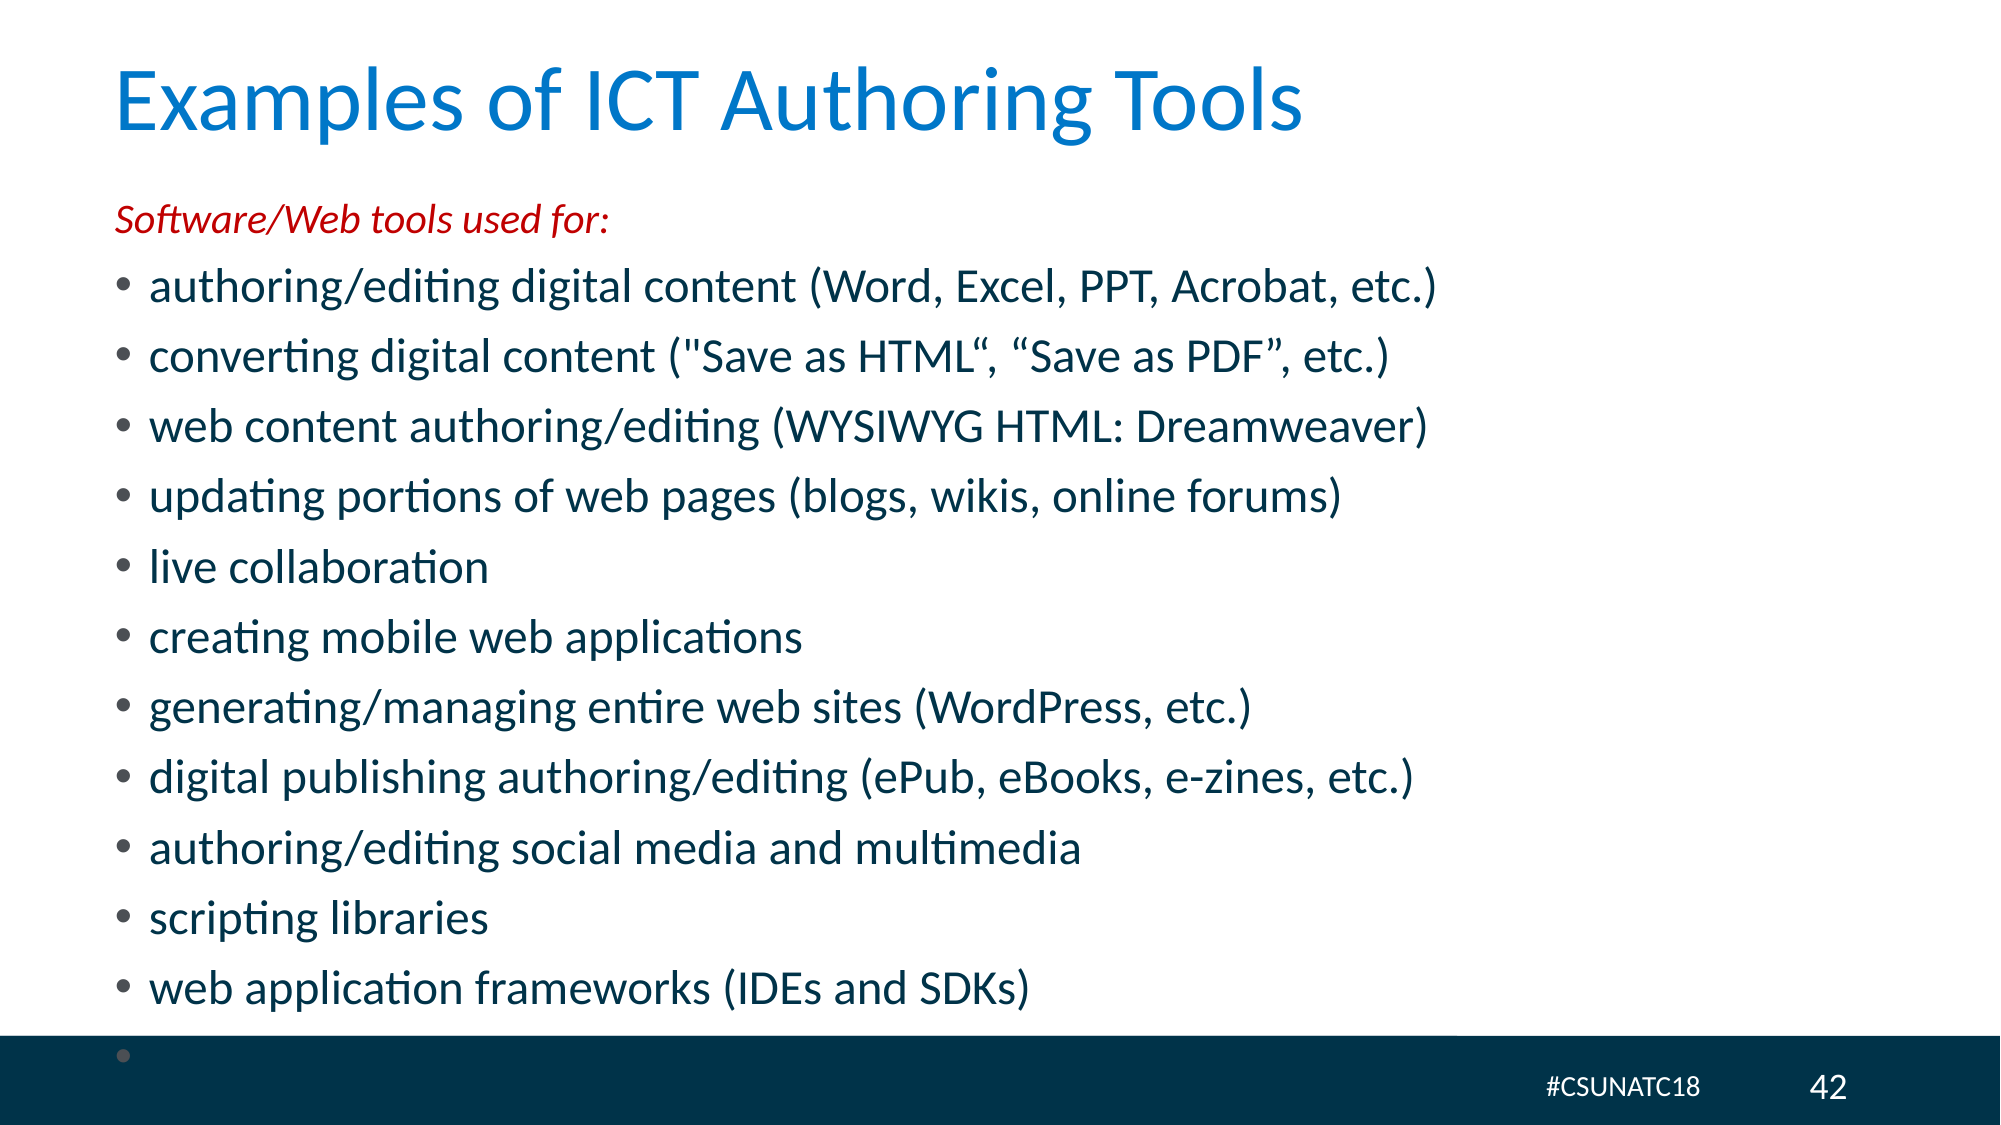

# Examples of ICT Authoring Tools
Software/Web tools used for:
authoring/editing digital content (Word, Excel, PPT, Acrobat, etc.)
converting digital content ("Save as HTML“, “Save as PDF”, etc.)
web content authoring/editing (WYSIWYG HTML: Dreamweaver)
updating portions of web pages (blogs, wikis, online forums)
live collaboration
creating mobile web applications
generating/managing entire web sites (WordPress, etc.)
digital publishing authoring/editing (ePub, eBooks, e-zines, etc.)
authoring/editing social media and multimedia
scripting libraries
web application frameworks (IDEs and SDKs)
digital content management (CMS, LMS, etc.)
42